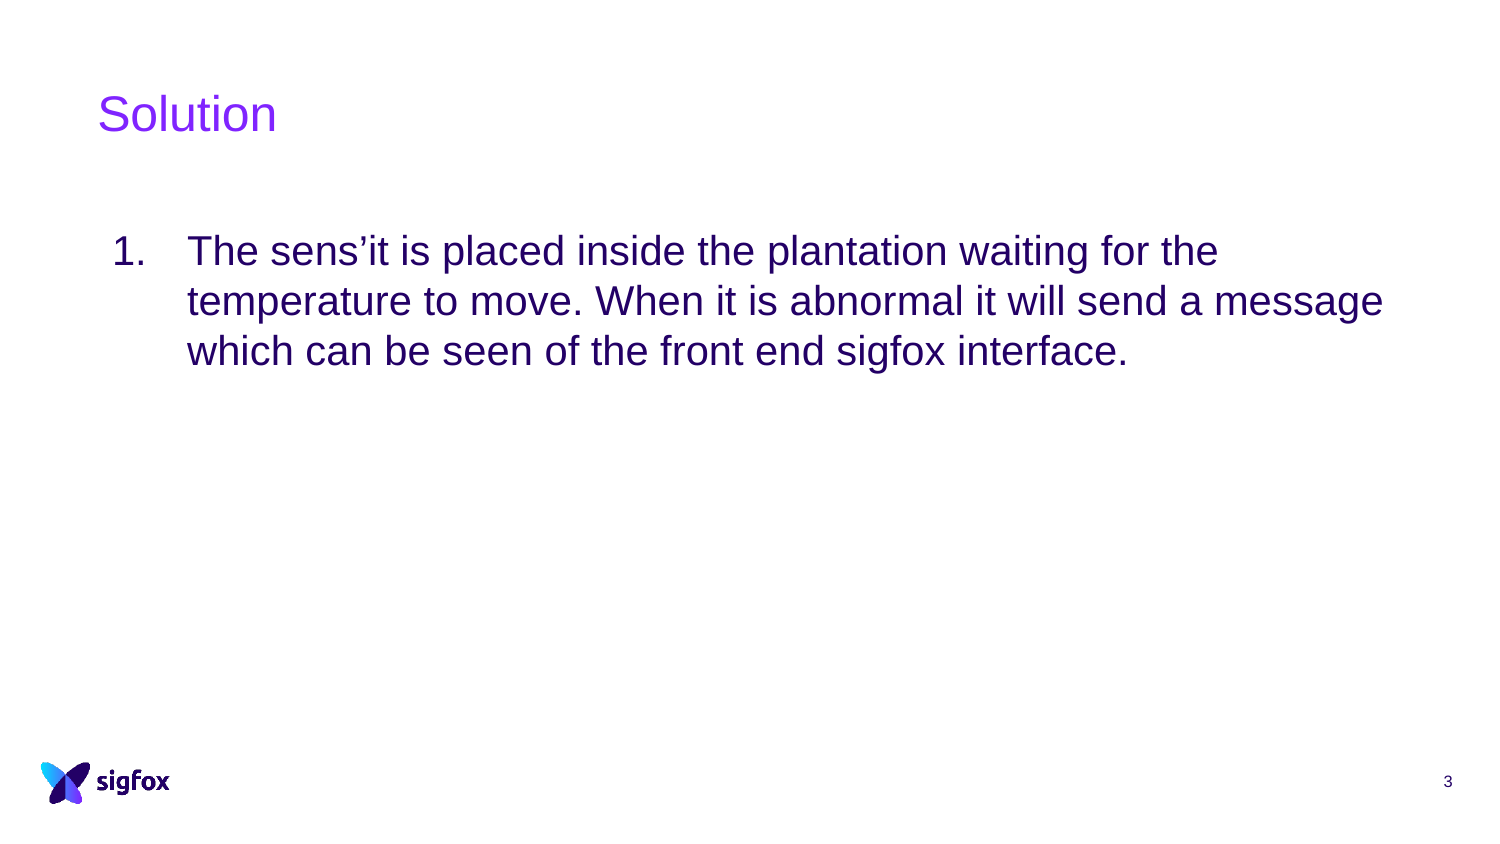

# Solution
The sens’it is placed inside the plantation waiting for the temperature to move. When it is abnormal it will send a message which can be seen of the front end sigfox interface.

3